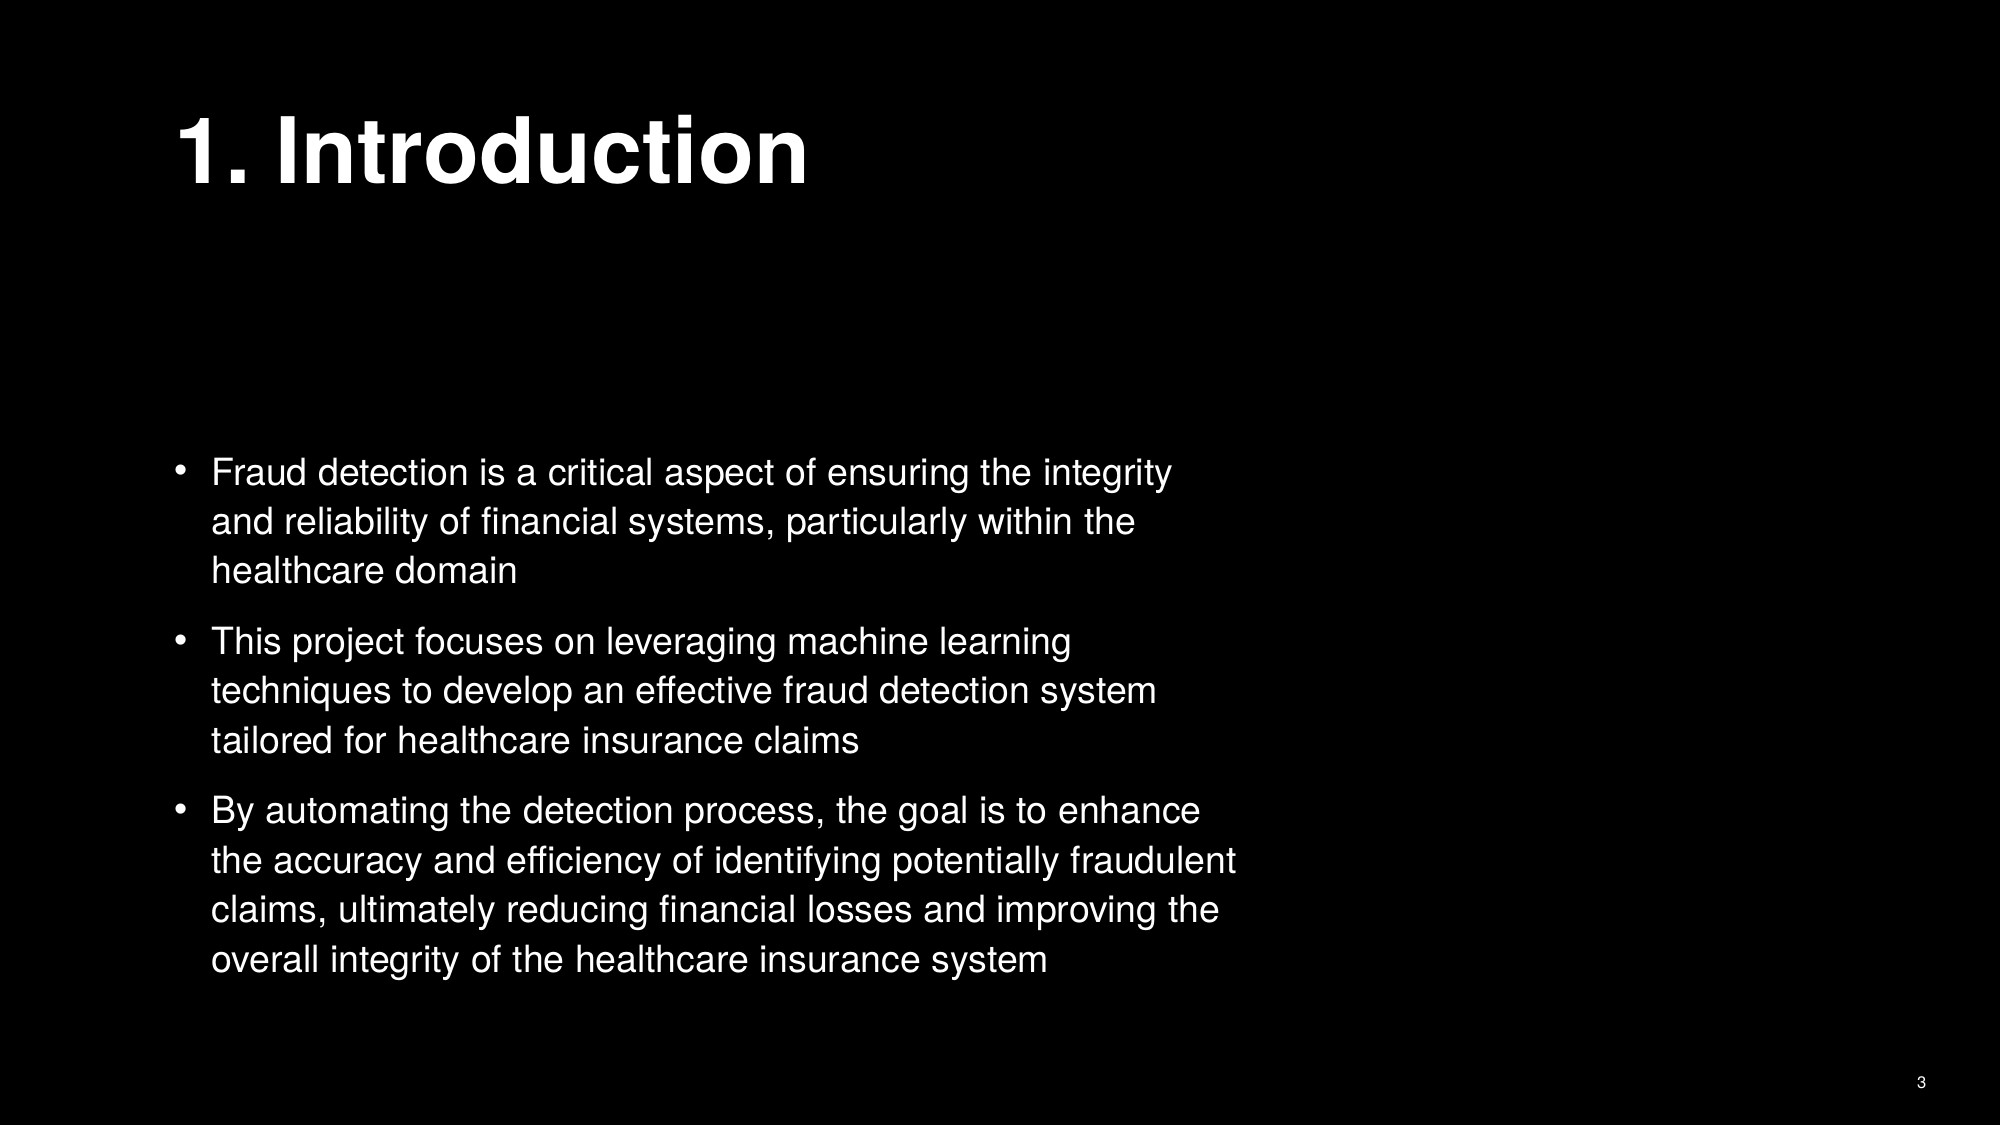

12/3/2023
# 1. Introduction
Fraud detection is a critical aspect of ensuring the integrity and reliability of financial systems, particularly within the healthcare domain
This project focuses on leveraging machine learning techniques to develop an effective fraud detection system tailored for healthcare insurance claims
By automating the detection process, the goal is to enhance the accuracy and efficiency of identifying potentially fraudulent claims, ultimately reducing financial losses and improving the overall integrity of the healthcare insurance system
3